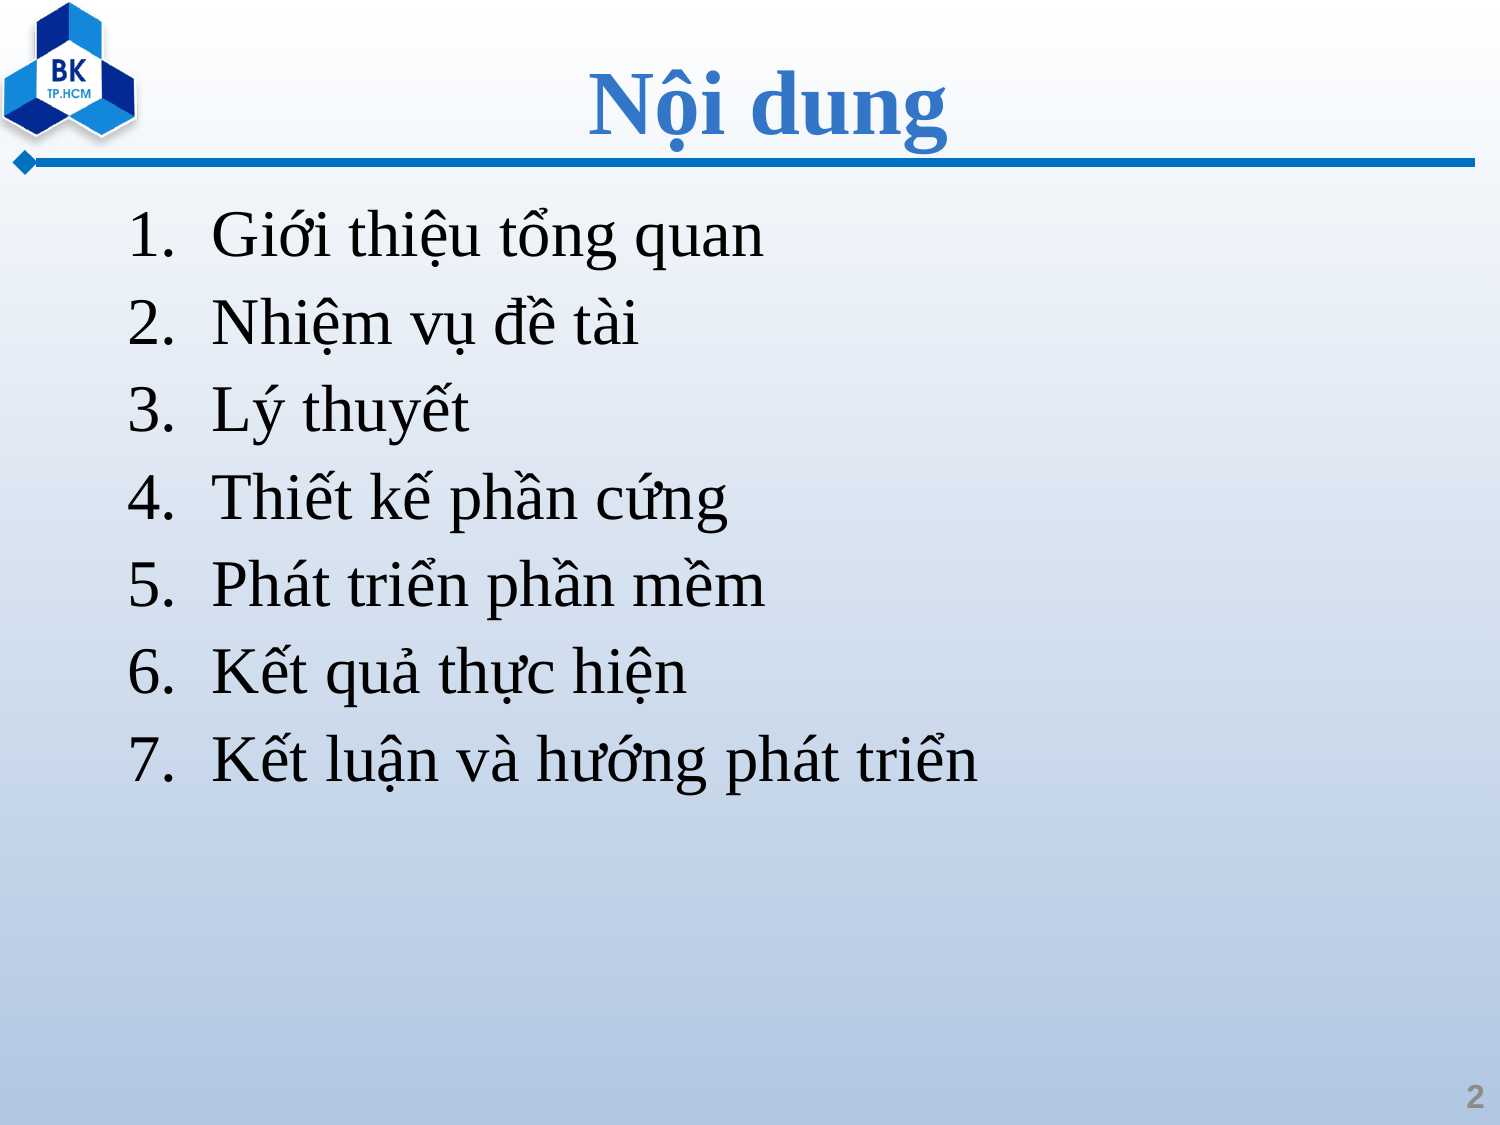

# Nội dung
Giới thiệu tổng quan
Nhiệm vụ đề tài
Lý thuyết
Thiết kế phần cứng
Phát triển phần mềm
Kết quả thực hiện
Kết luận và hướng phát triển

2